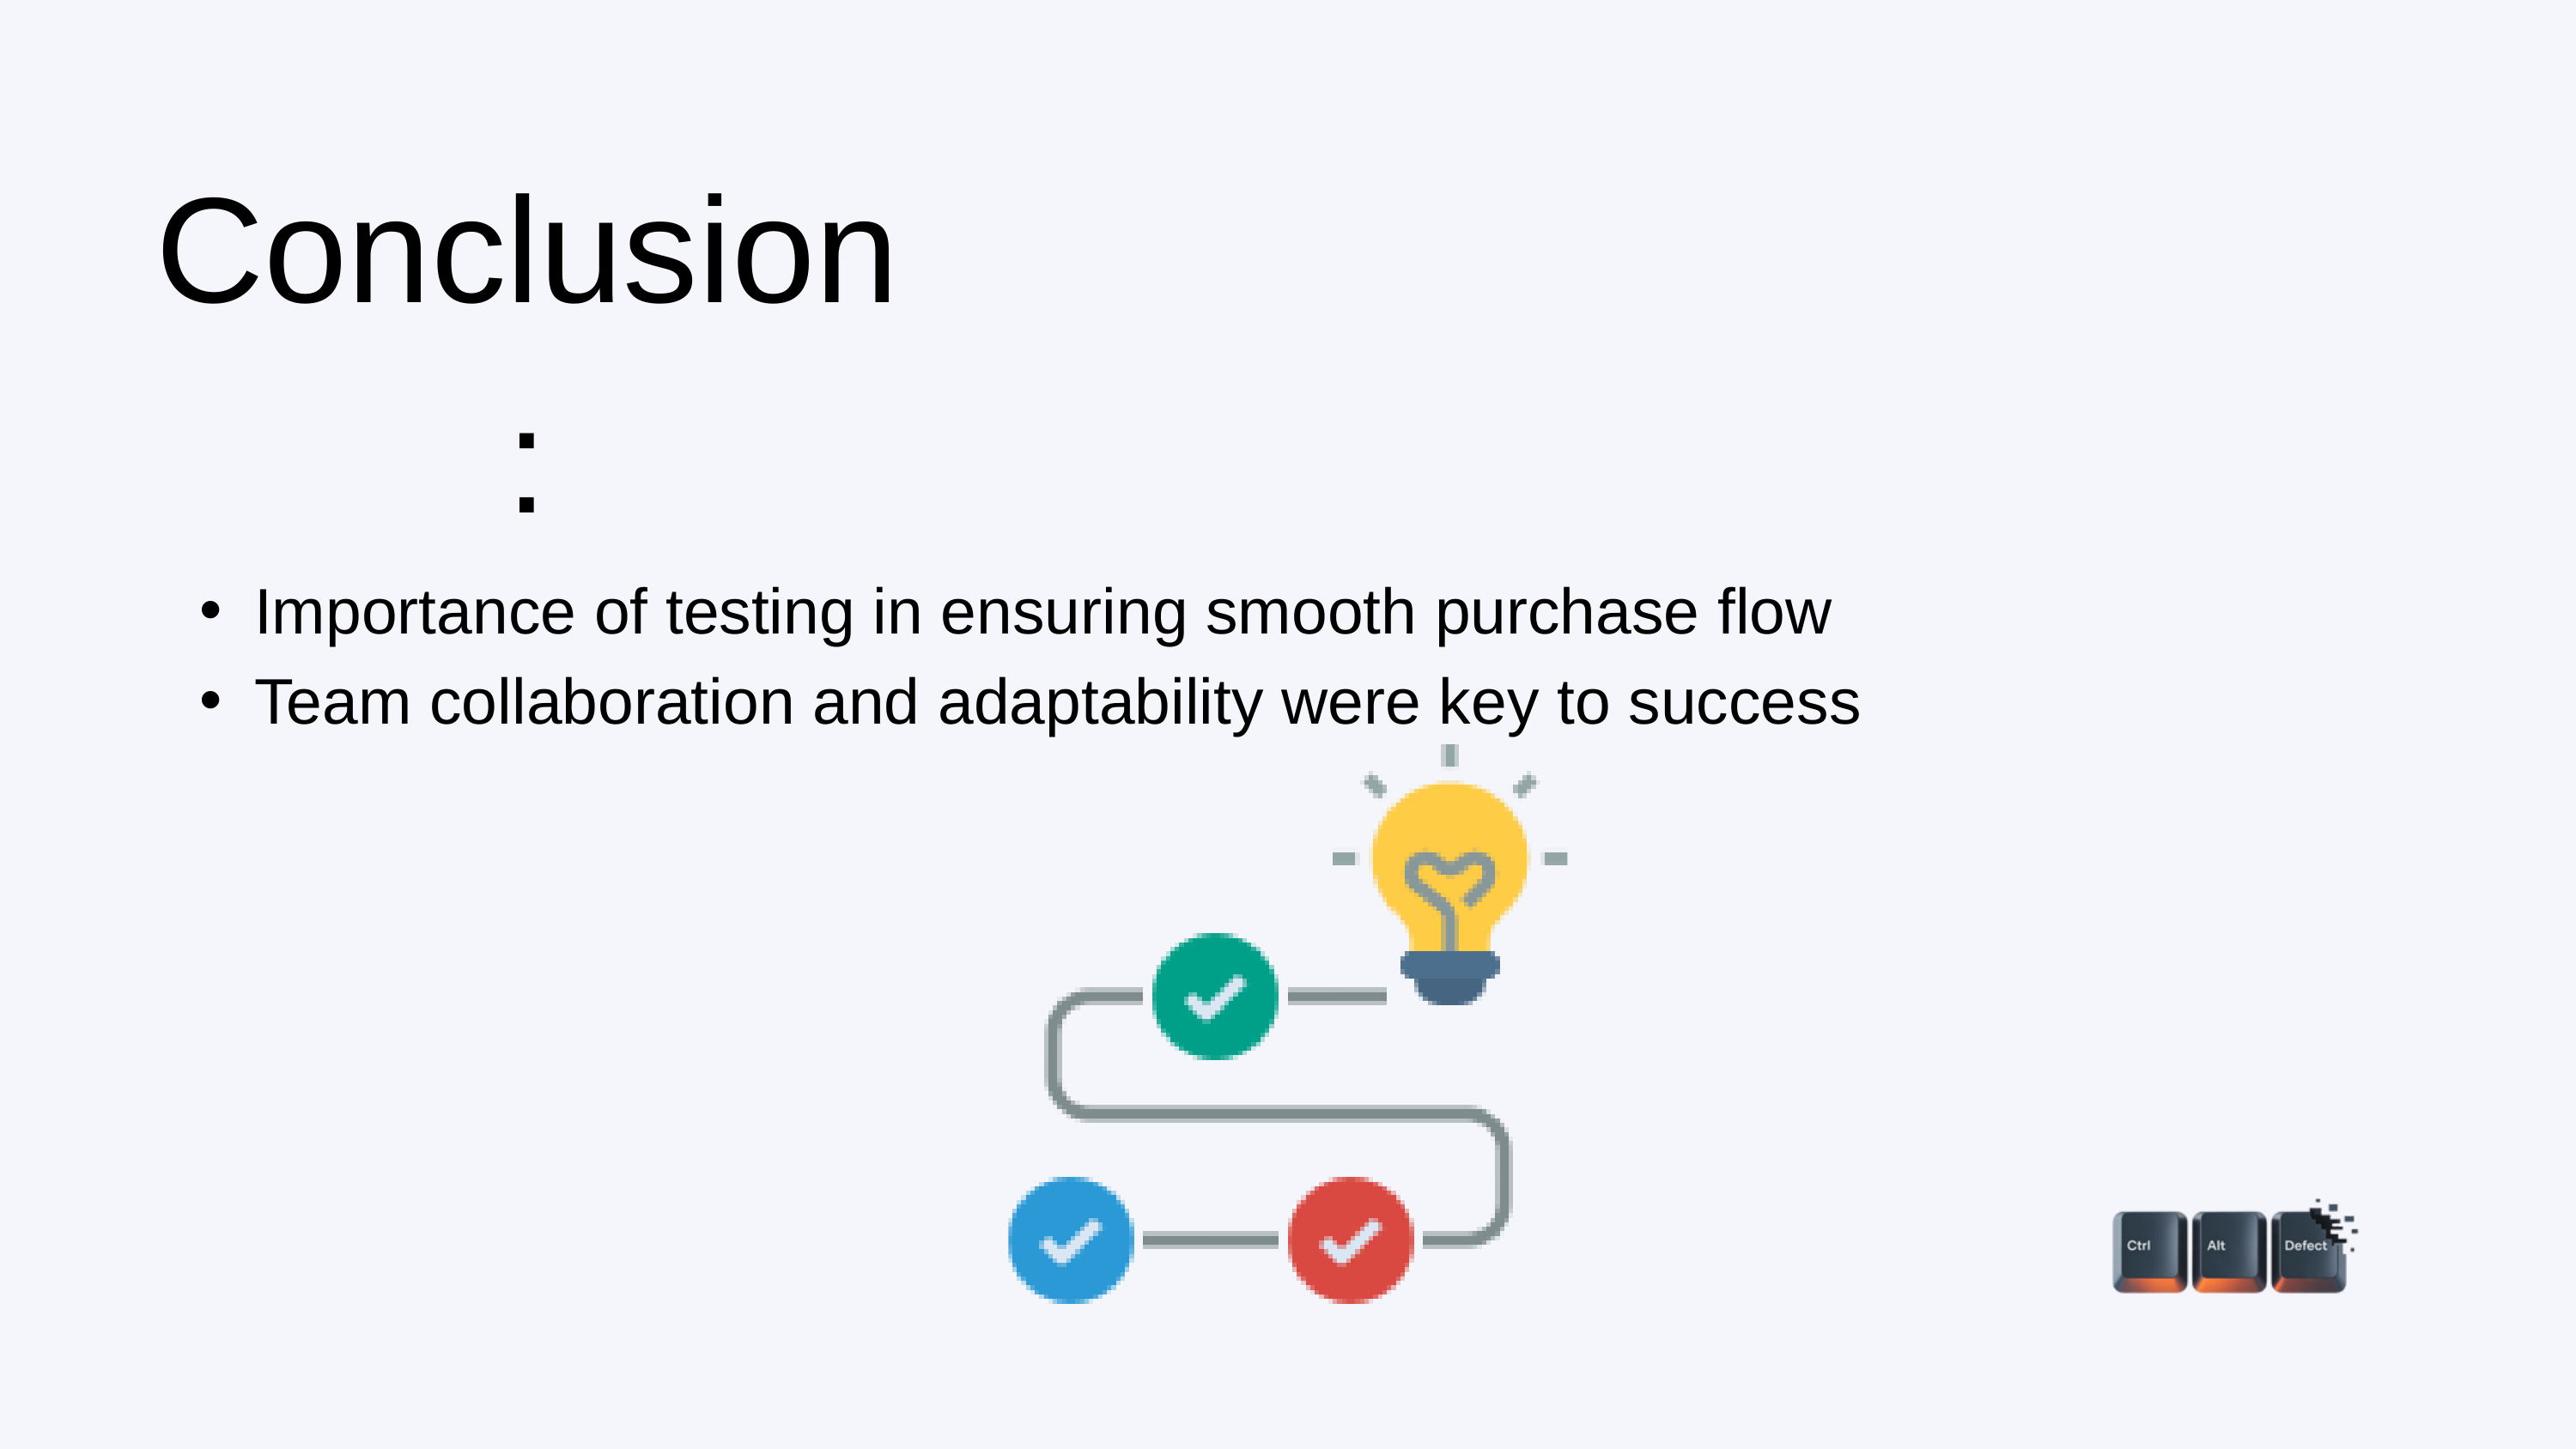

Conclusion:

Importance of testing in ensuring smooth purchase flow
Team collaboration and adaptability were key to success